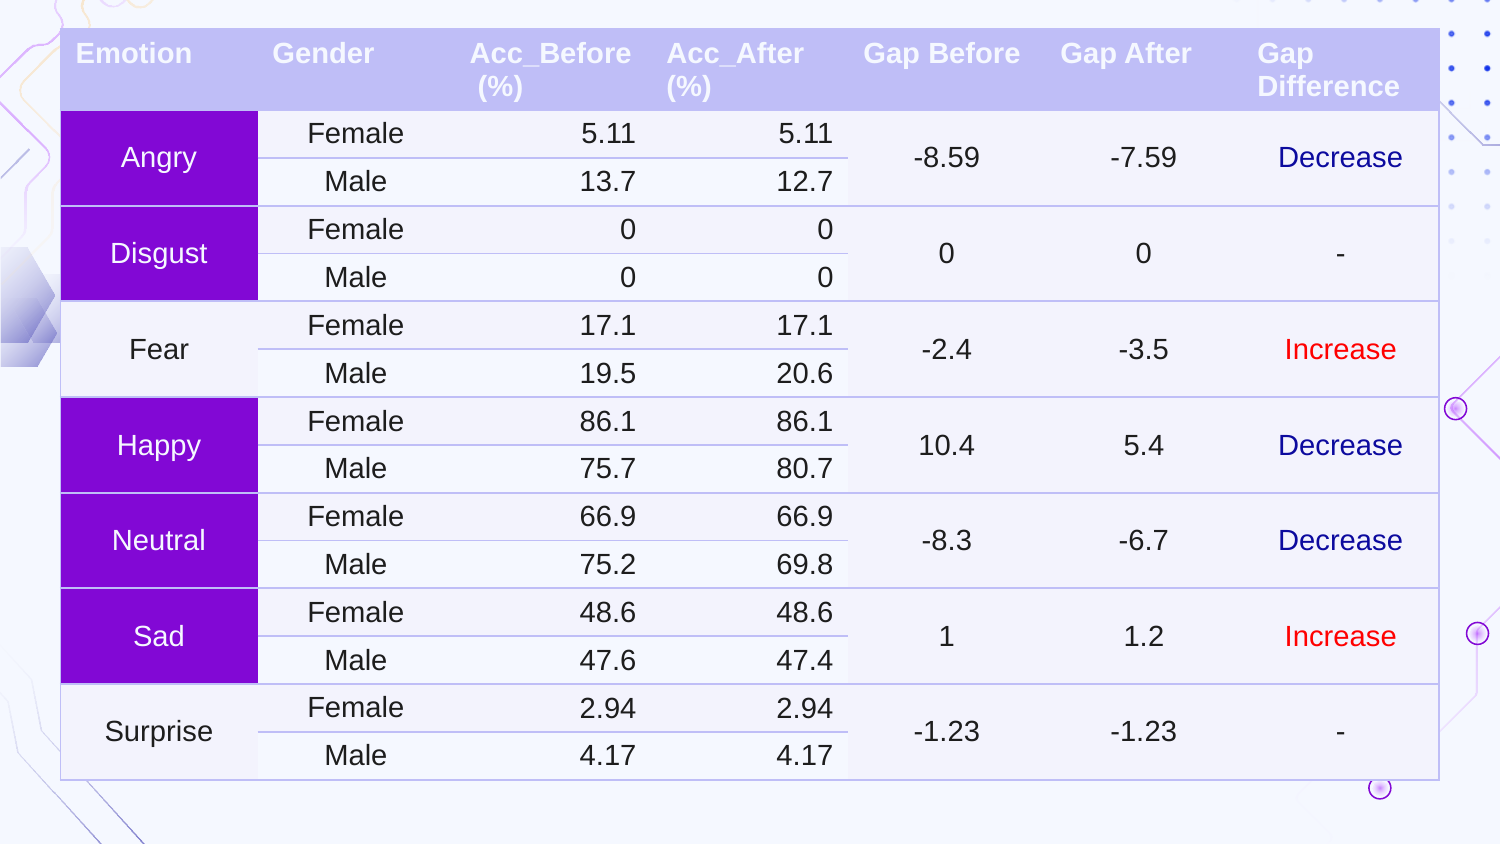

| Emotion | Gender | Acc\_Before (%) | Acc\_After (%) | Gap Before | Gap After | Gap Difference |
| --- | --- | --- | --- | --- | --- | --- |
| Angry | Female | 5.11 | 5.11 | -8.59 | -7.59 | Decrease |
|  | Male | 13.7 | 12.7 |  |  |  |
| Disgust | Female | 0 | 0 | 0 | 0 | - |
|  | Male | 0 | 0 |  |  |  |
| Fear | Female | 17.1 | 17.1 | -2.4 | -3.5 | Increase |
|  | Male | 19.5 | 20.6 |  |  |  |
| Happy | Female | 86.1 | 86.1 | 10.4 | 5.4 | Decrease |
|  | Male | 75.7 | 80.7 |  |  |  |
| Neutral | Female | 66.9 | 66.9 | -8.3 | -6.7 | Decrease |
|  | Male | 75.2 | 69.8 |  |  |  |
| Sad | Female | 48.6 | 48.6 | 1 | 1.2 | Increase |
|  | Male | 47.6 | 47.4 |  |  |  |
| Surprise | Female | 2.94 | 2.94 | -1.23 | -1.23 | - |
|  | Male | 4.17 | 4.17 |  |  |  |